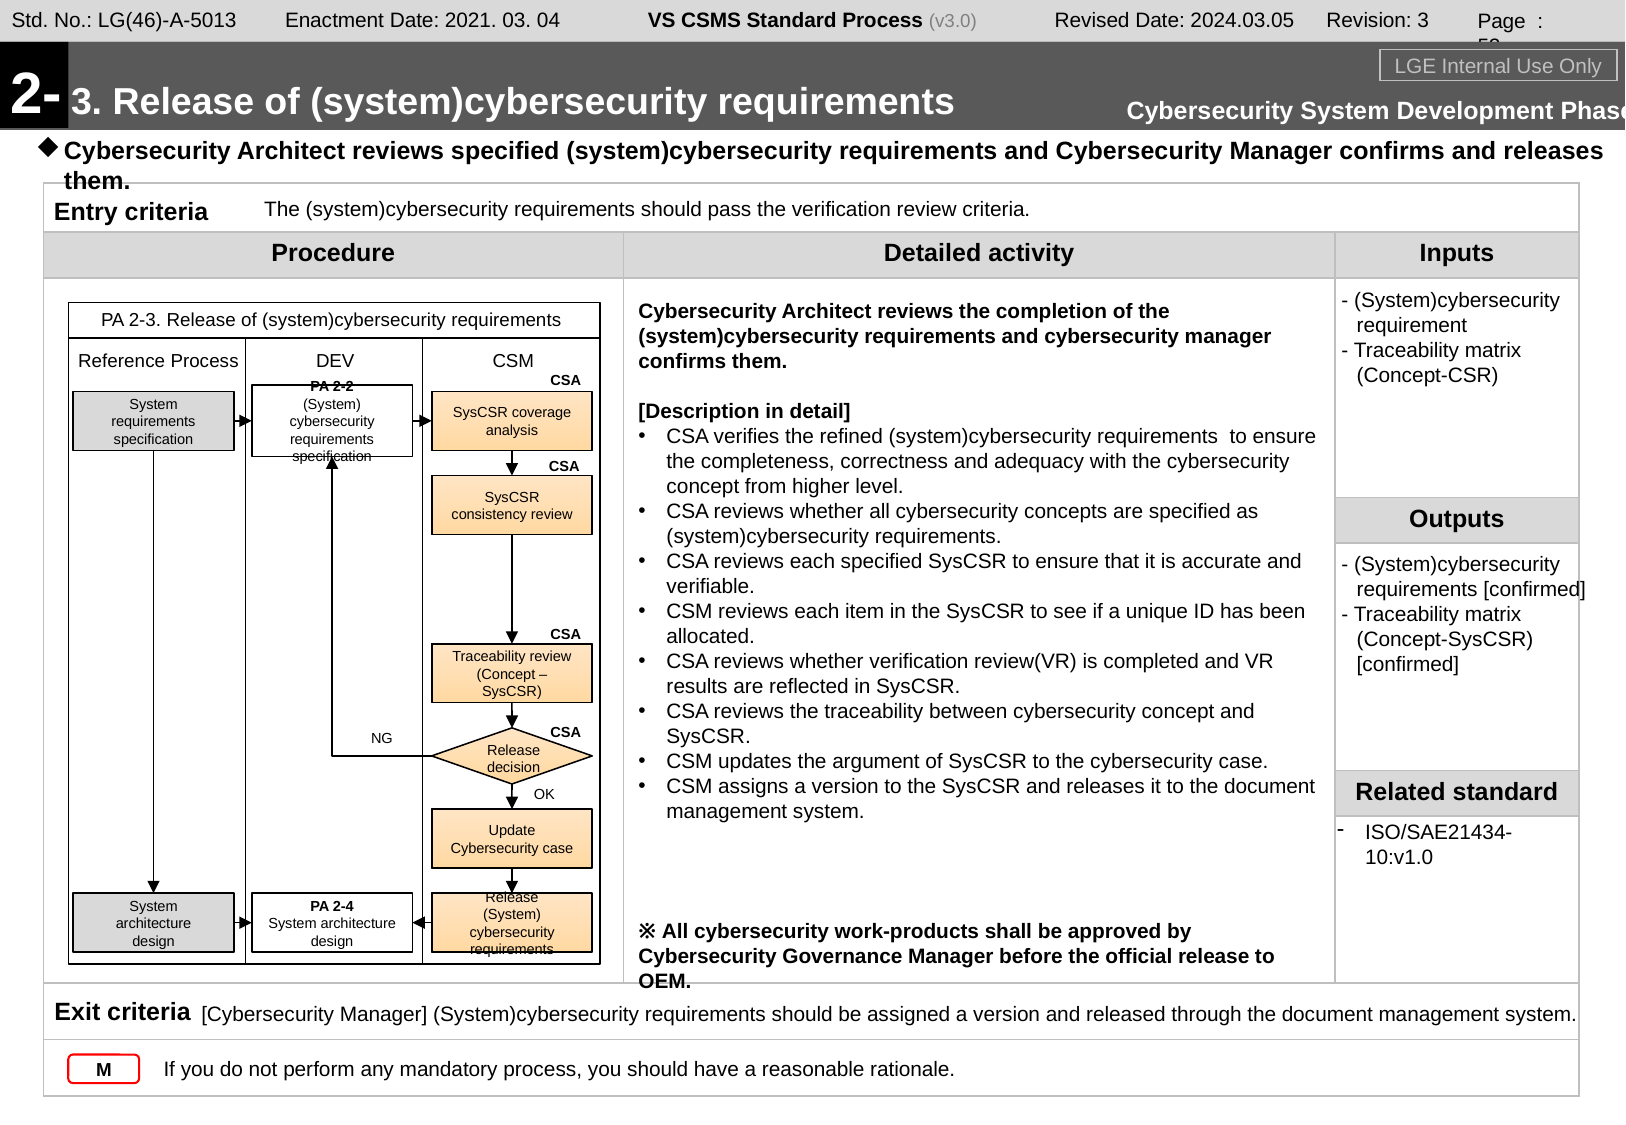

Page  :  52
2-
# ㄴ
m
3. Release of (system)cybersecurity requirements
LGE Internal Use Only
Cybersecurity System Development Phase
Cybersecurity Architect reviews specified (system)cybersecurity requirements and Cybersecurity Manager confirms and releases them.
The (system)cybersecurity requirements should pass the verification review criteria.
- (System)cybersecurity requirement
- Traceability matrix  (Concept-CSR)
Cybersecurity Architect reviews the completion of the (system)cybersecurity requirements and cybersecurity manager confirms them.

[Description in detail]
CSA verifies the refined (system)cybersecurity requirements  to ensure the completeness, correctness and adequacy with the cybersecurity concept from higher level.
CSA reviews whether all cybersecurity concepts are specified as (system)cybersecurity requirements.
CSA reviews each specified SysCSR to ensure that it is accurate and verifiable.
CSM reviews each item in the SysCSR to see if a unique ID has been allocated.
CSA reviews whether verification review(VR) is completed and VR results are reflected in SysCSR.
CSA reviews the traceability between cybersecurity concept and SysCSR.
CSM updates the argument of SysCSR to the cybersecurity case.
CSM assigns a version to the SysCSR and releases it to the document management system.
PA 2-3. Release of (system)cybersecurity requirements

Reference Process
DEV
CSM
CSA
PA 2-2
(System) cybersecurity requirements specification
System
requirements
specification
SysCSR coverage analysis
CSA
SysCSR consistency review
- (System)cybersecurity requirements [confirmed]
- Traceability matrix   (Concept-SysCSR) [confirmed]
CSA
Traceability review
(Concept – SysCSR)
CSA
NG

Release
decision
OK
Update Cybersecurity case
ISO/SAE21434-10:v1.0

System
architecture
design
PA 2-4
System architecture design
Release
(System) cybersecurity requirements
※ All cybersecurity work-products shall be approved by Cybersecurity Governance Manager before the official release to OEM.
[Cybersecurity Manager] (System)cybersecurity requirements should be assigned a version and released through the document management system.
If you do not perform any mandatory process, you should have a reasonable rationale.
M